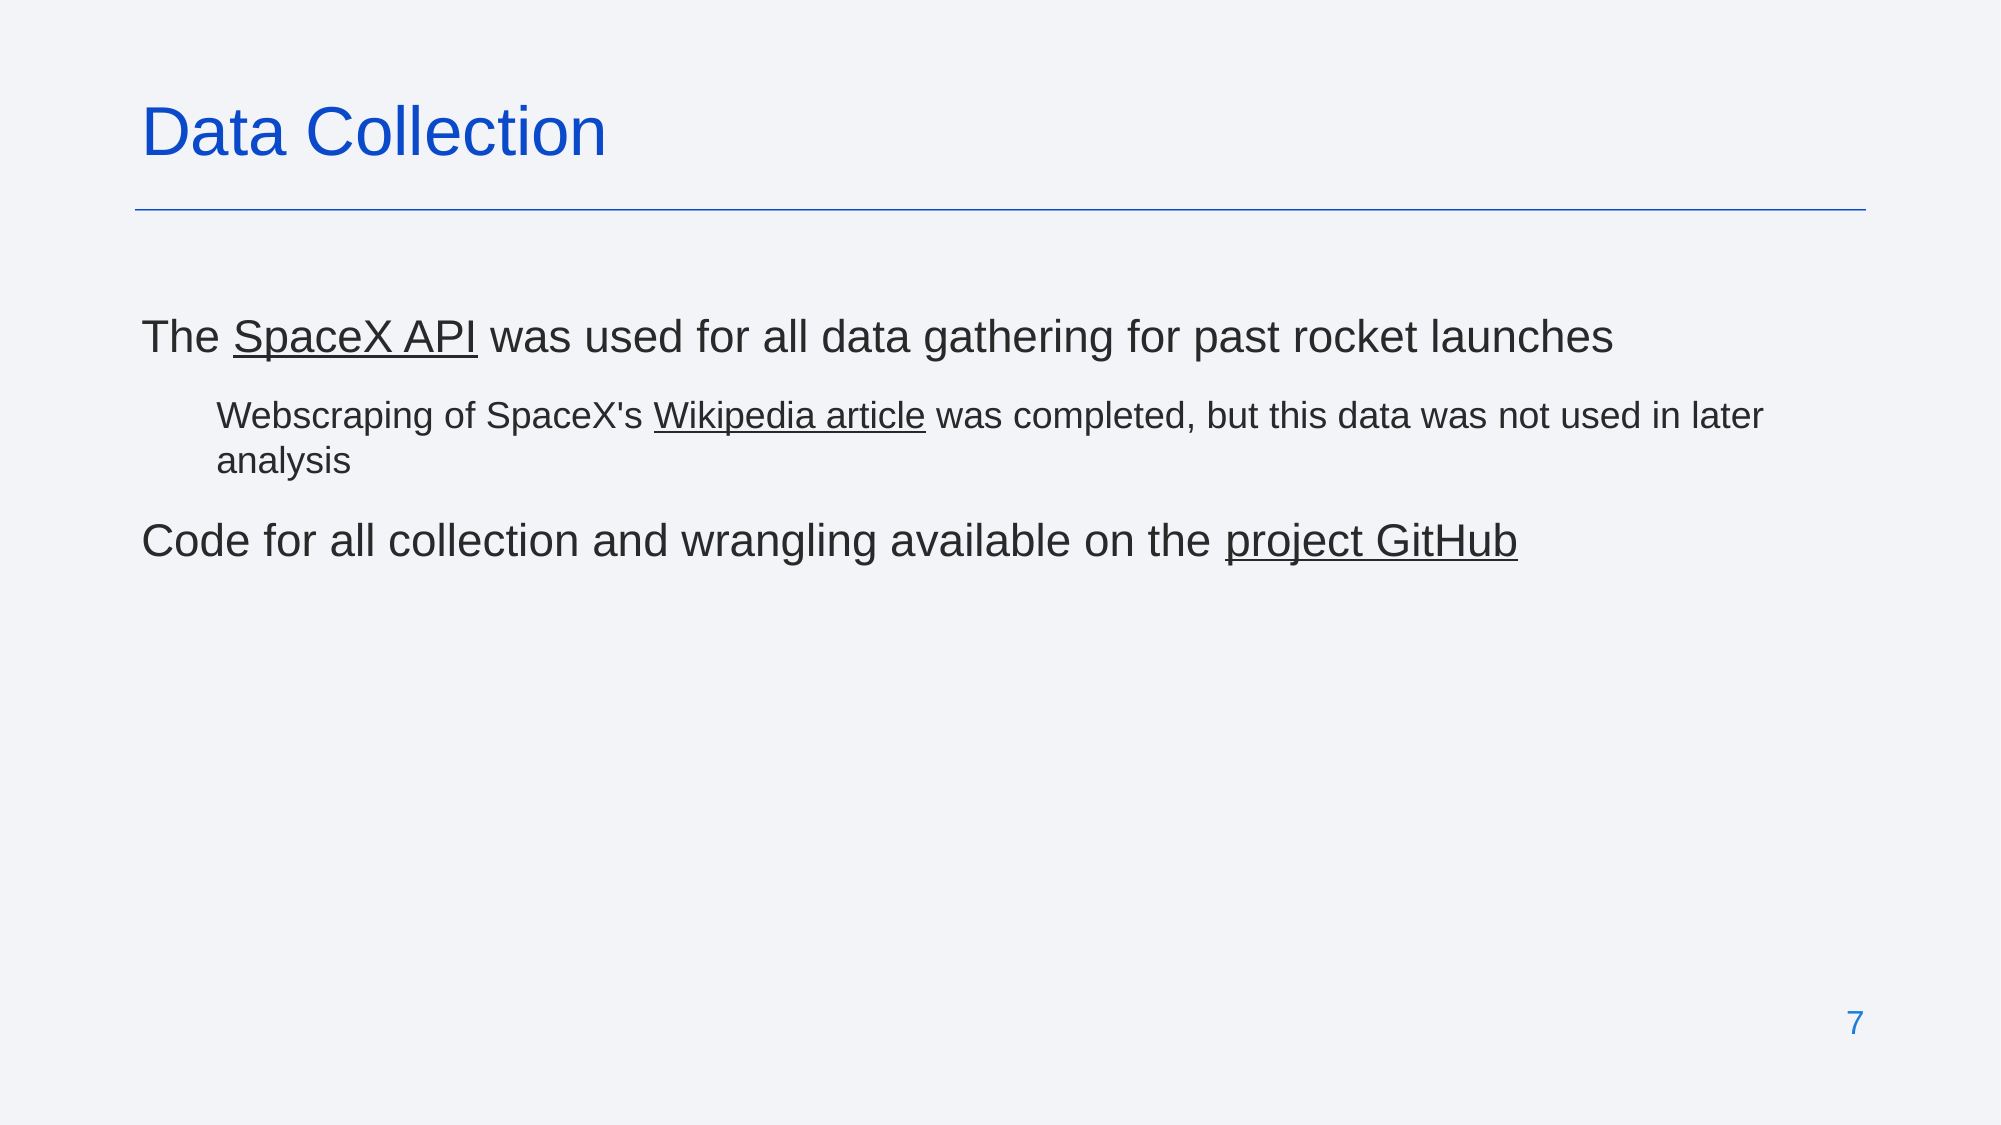

Data Collection
The SpaceX API was used for all data gathering for past rocket launches
Webscraping of SpaceX's Wikipedia article was completed, but this data was not used in later analysis
Code for all collection and wrangling available on the project GitHub

7